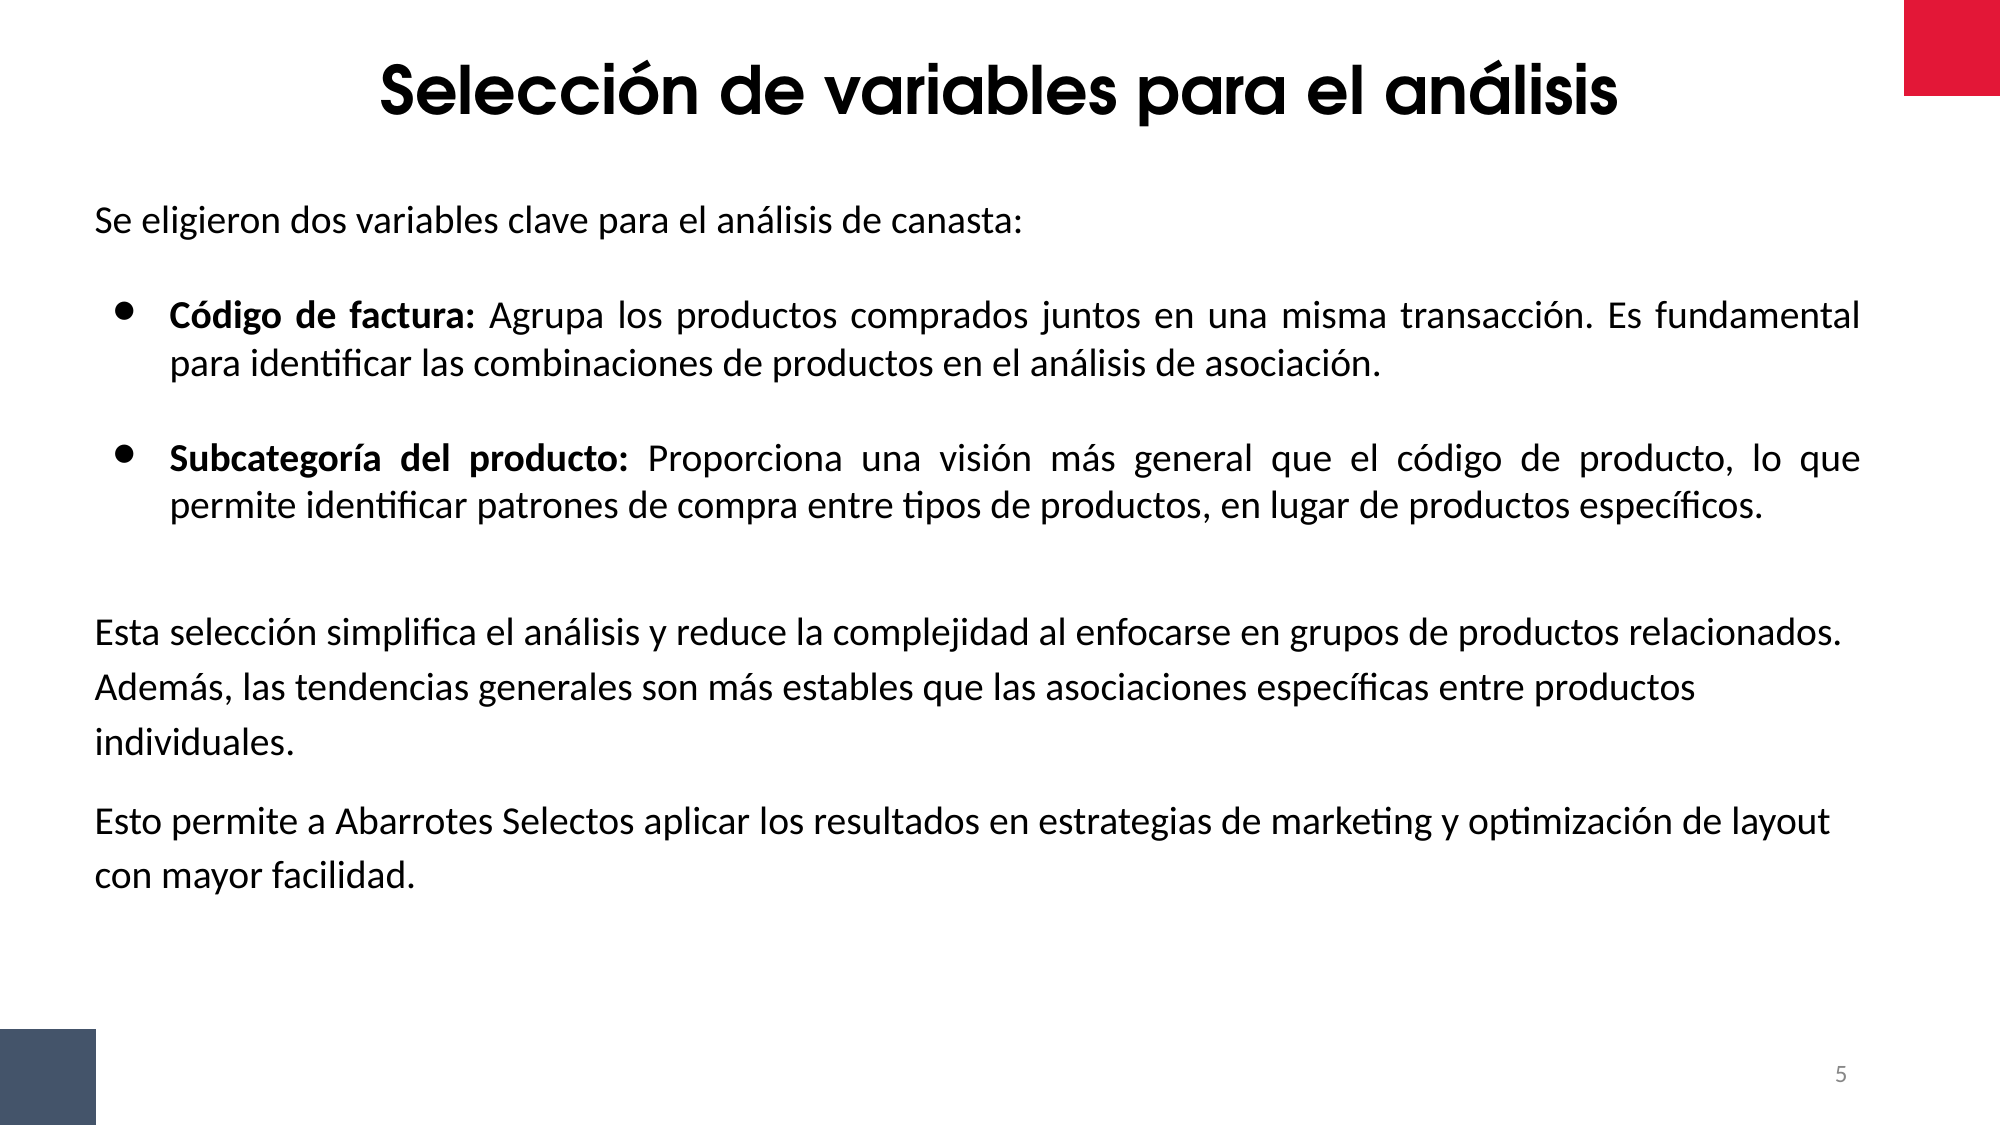

Selección de variables para el análisis
Se eligieron dos variables clave para el análisis de canasta:

Código de factura: Agrupa los productos comprados juntos en una misma transacción. Es fundamental para identificar las combinaciones de productos en el análisis de asociación.

Subcategoría del producto: Proporciona una visión más general que el código de producto, lo que permite identificar patrones de compra entre tipos de productos, en lugar de productos específicos.

Esta selección simplifica el análisis y reduce la complejidad al enfocarse en grupos de productos relacionados. Además, las tendencias generales son más estables que las asociaciones específicas entre productos individuales.
Esto permite a Abarrotes Selectos aplicar los resultados en estrategias de marketing y optimización de layout con mayor facilidad.

5